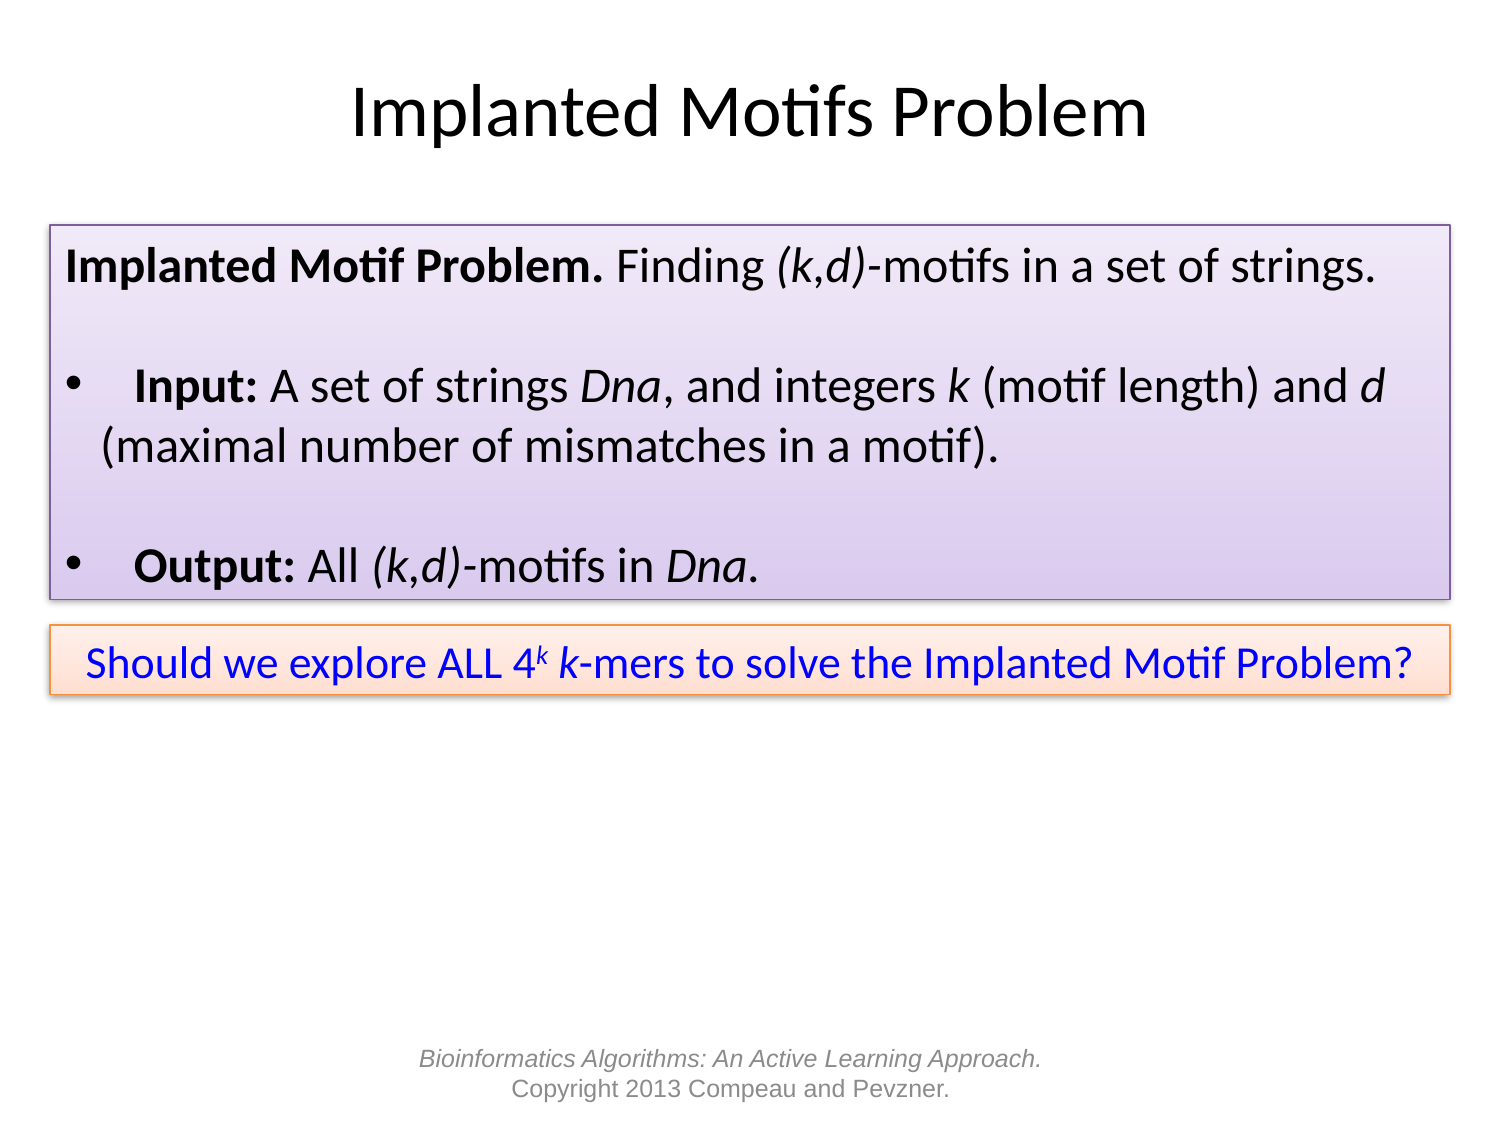

# Implanted Motifs Problem
Implanted Motif Problem. Finding (k,d)-motifs in a set of strings.

   Input: A set of strings Dna, and integers k (motif length) and d (maximal number of mismatches in a motif).

   Output: All (k,d)-motifs in Dna.
Should we explore ALL 4k k-mers to solve the Implanted Motif Problem?
Bioinformatics Algorithms: An Active Learning Approach.
Copyright 2013 Compeau and Pevzner.